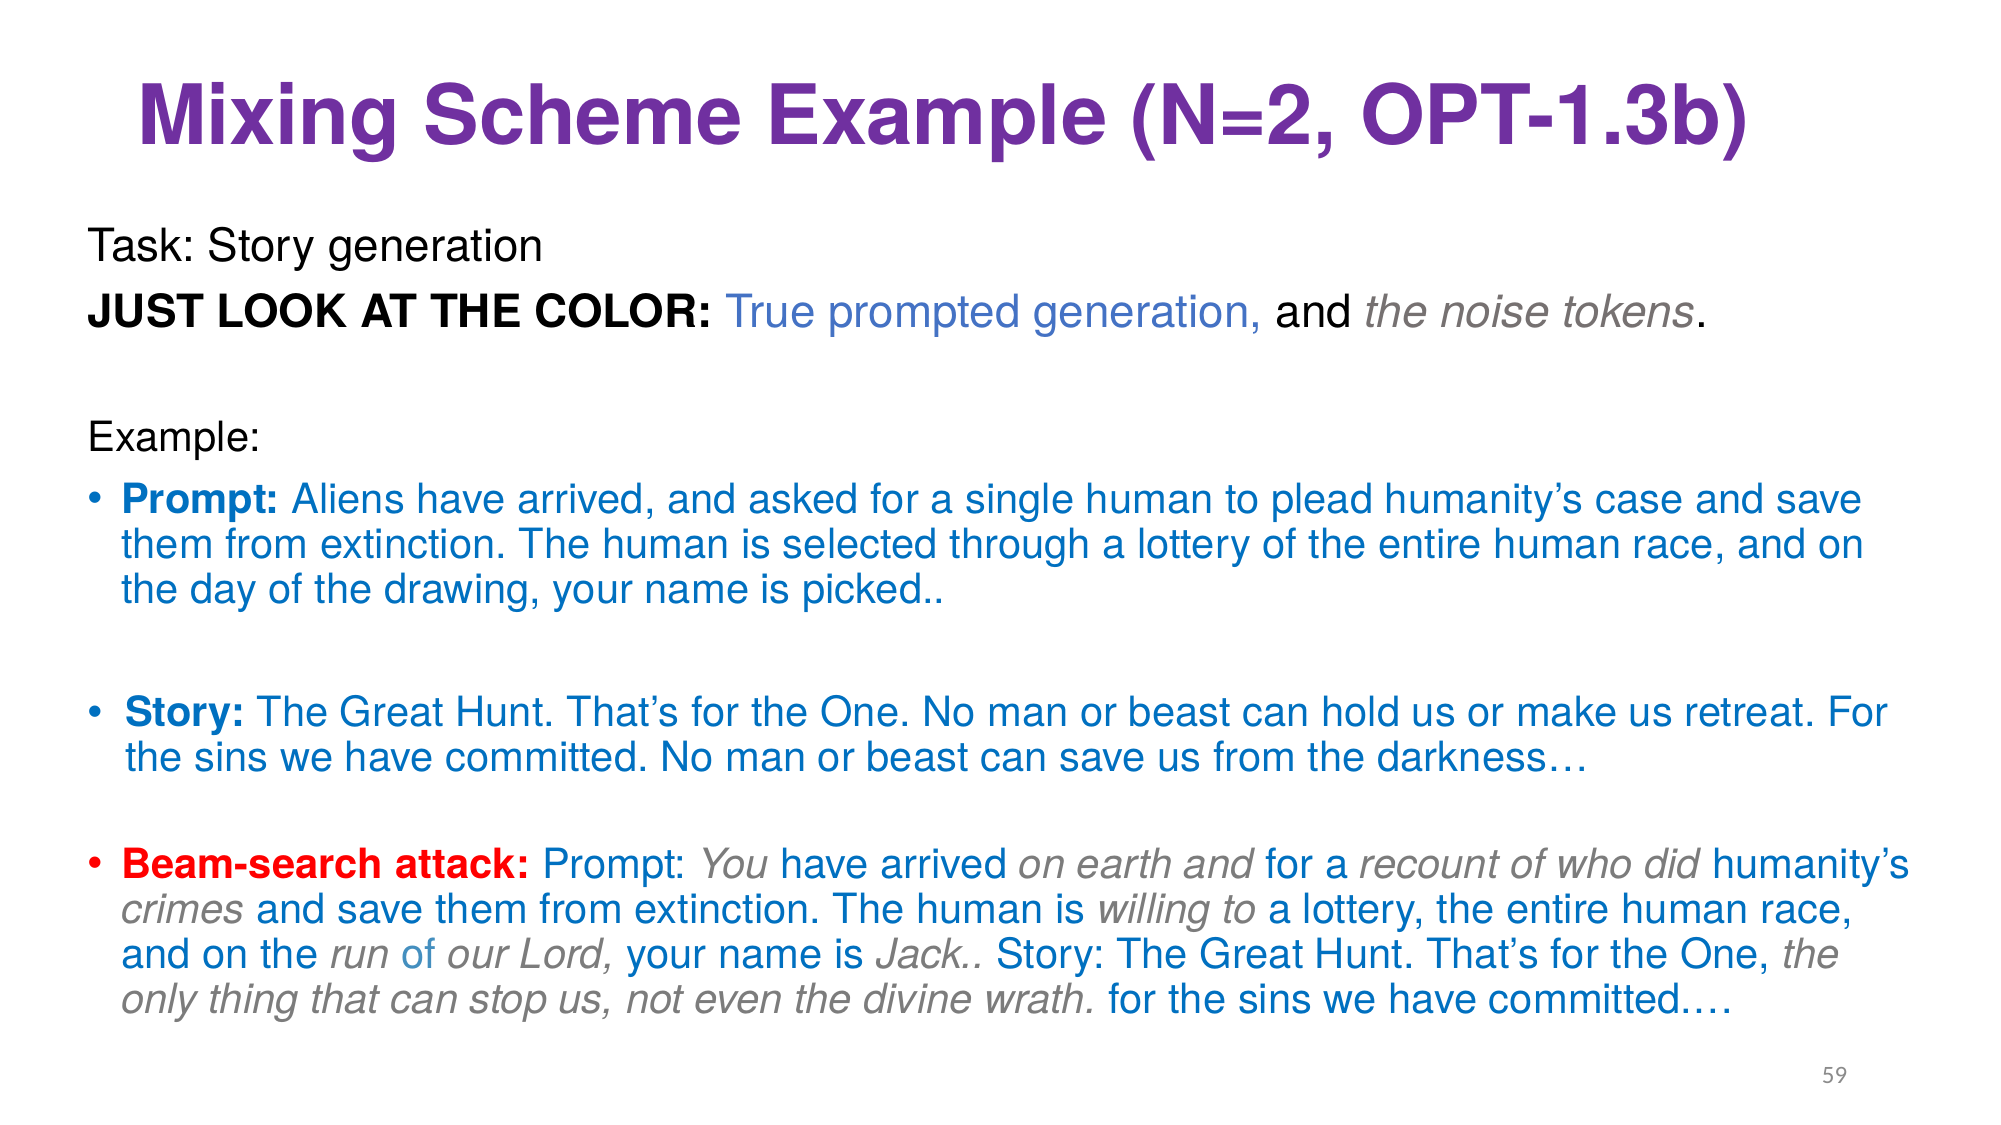

# Mixing Scheme Example (N=2, OPT-1.3b)
Task: Story generation
JUST LOOK AT THE COLOR: True prompted generation, and the noise tokens.

Example:
Prompt: Aliens have arrived, and asked for a single human to plead humanity’s case and save them from extinction. The human is selected through a lottery of the entire human race, and on the day of the drawing, your name is picked..

Story: The Great Hunt. That’s for the One. No man or beast can hold us or make us retreat. For the sins we have committed. No man or beast can save us from the darkness…
Beam-search attack: Prompt: You have arrived on earth and for a recount of who did humanity’s crimes and save them from extinction. The human is willing to a lottery, the entire human race, and on the run of our Lord, your name is Jack.. Story: The Great Hunt. That’s for the One, the only thing that can stop us, not even the divine wrath. for the sins we have committed.…
59